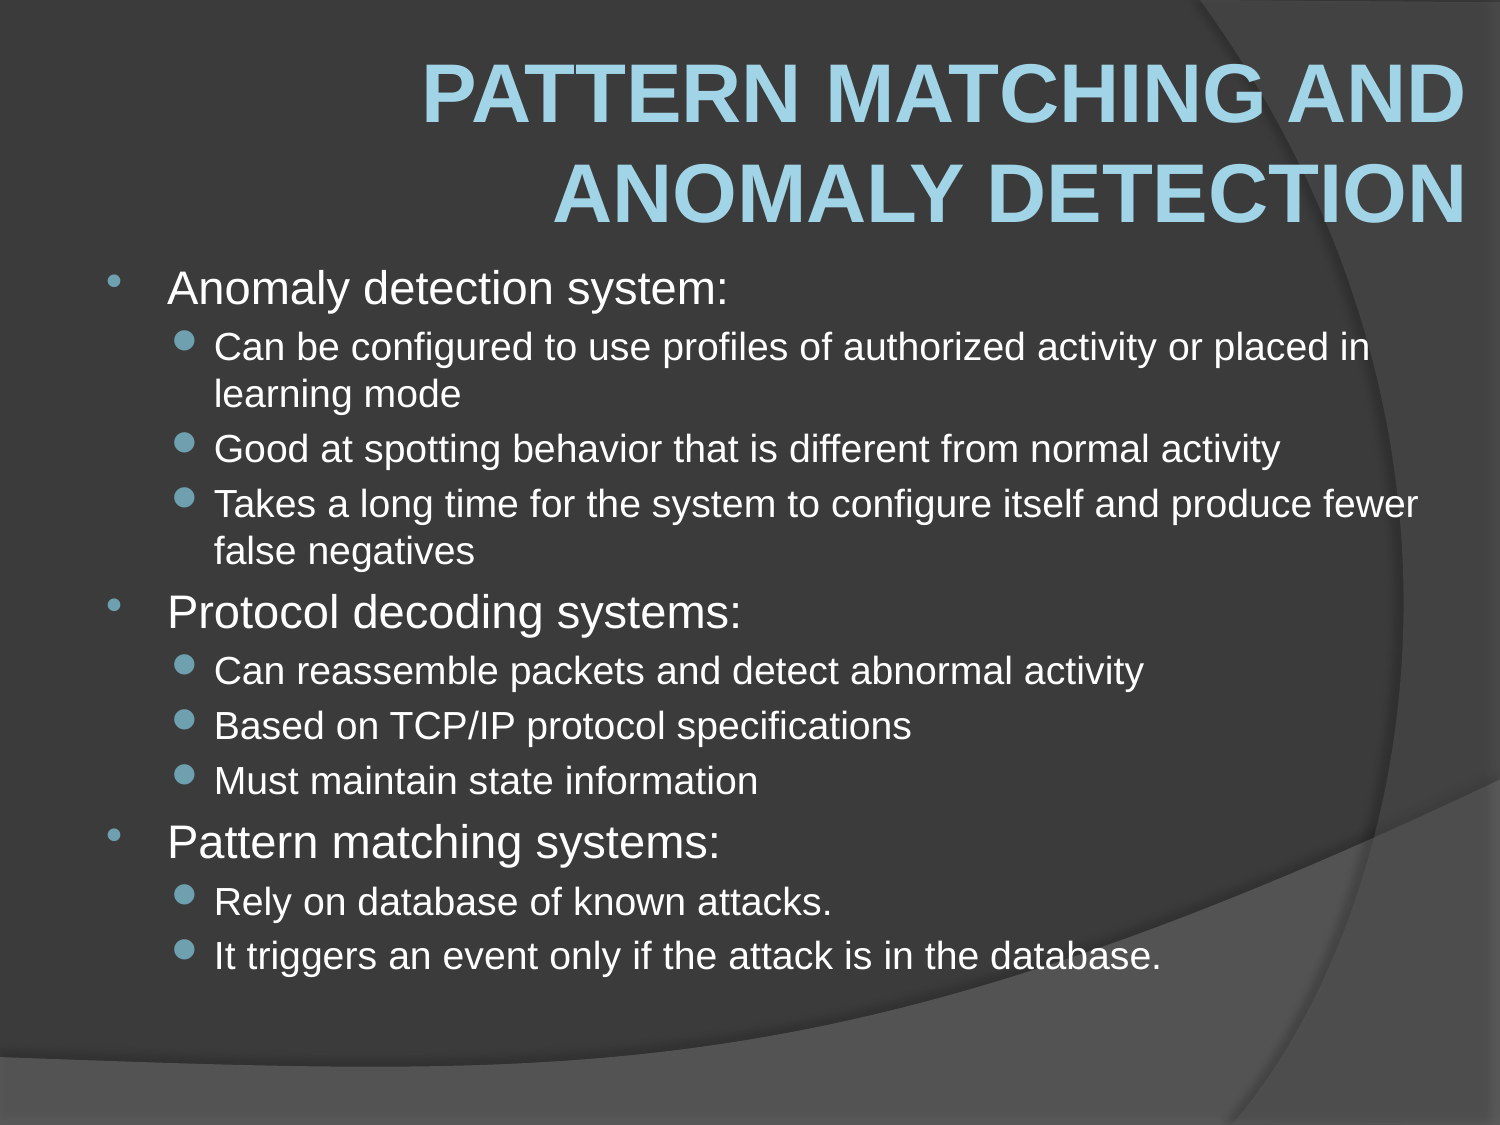

# Pattern Matching and Anomaly Detection
Anomaly detection system:
Can be configured to use profiles of authorized activity or placed in learning mode
Good at spotting behavior that is different from normal activity
Takes a long time for the system to configure itself and produce fewer false negatives
Protocol decoding systems:
Can reassemble packets and detect abnormal activity
Based on TCP/IP protocol specifications
Must maintain state information
Pattern matching systems:
Rely on database of known attacks.
It triggers an event only if the attack is in the database.